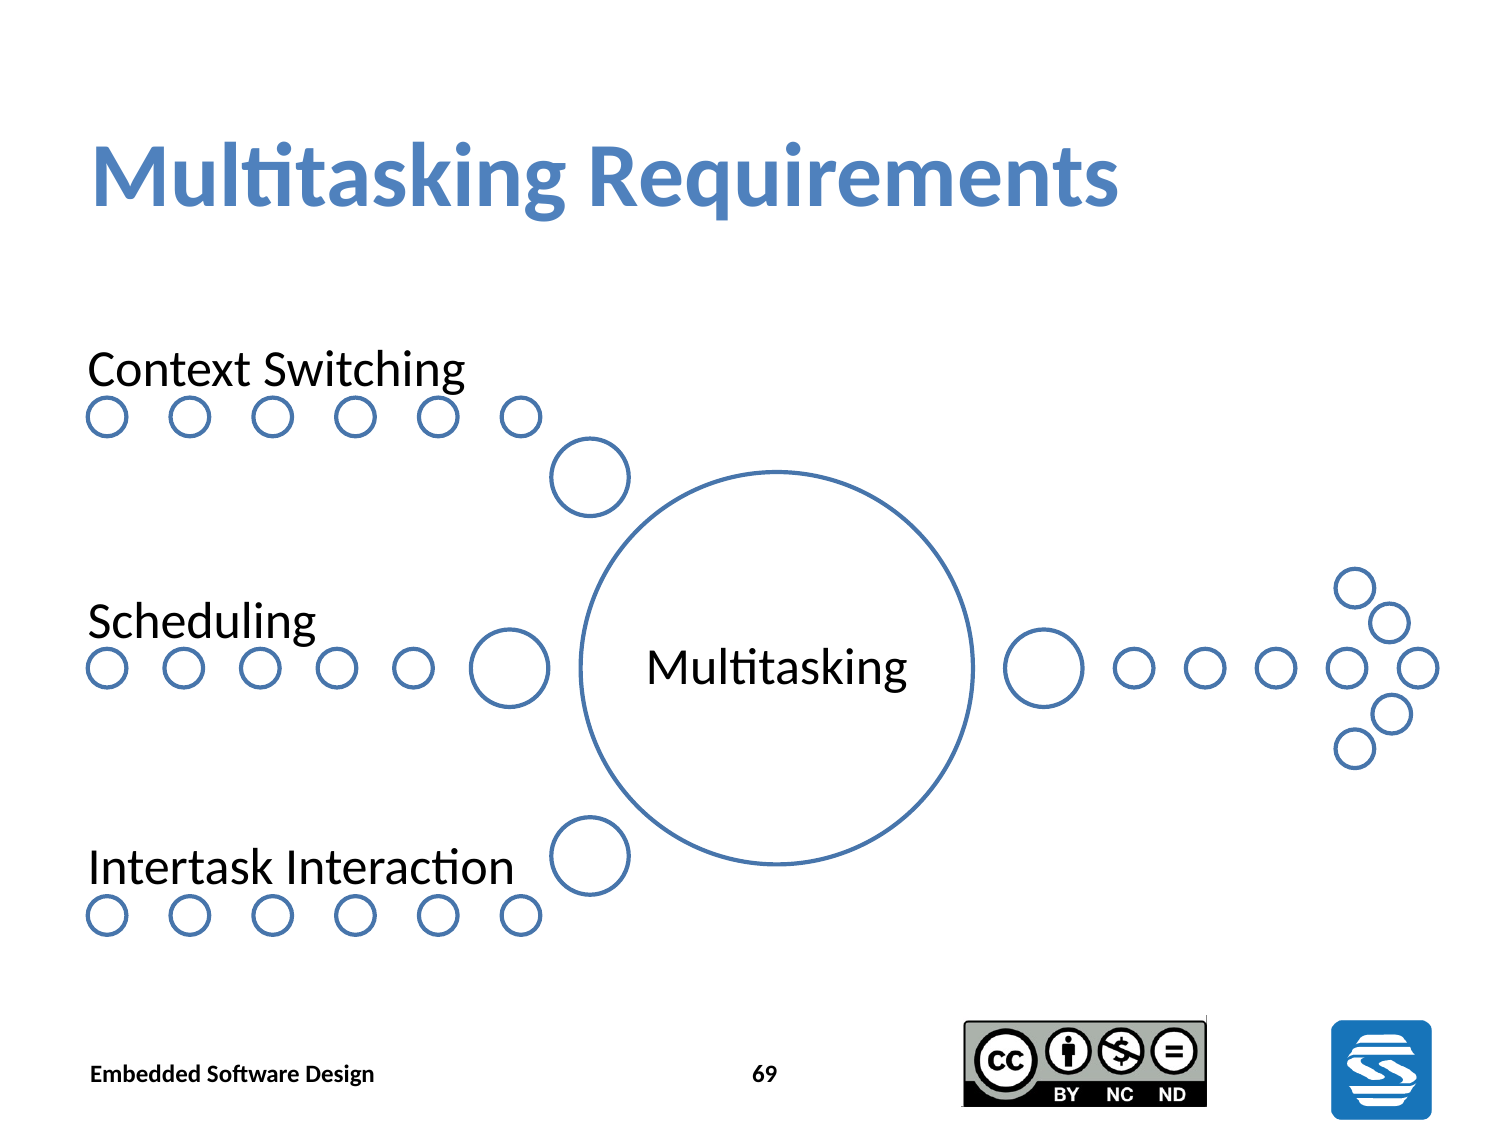

# Multitasking Requirements
Multitasking
Context Switching
Scheduling
Intertask Interaction
Embedded Software Design
69